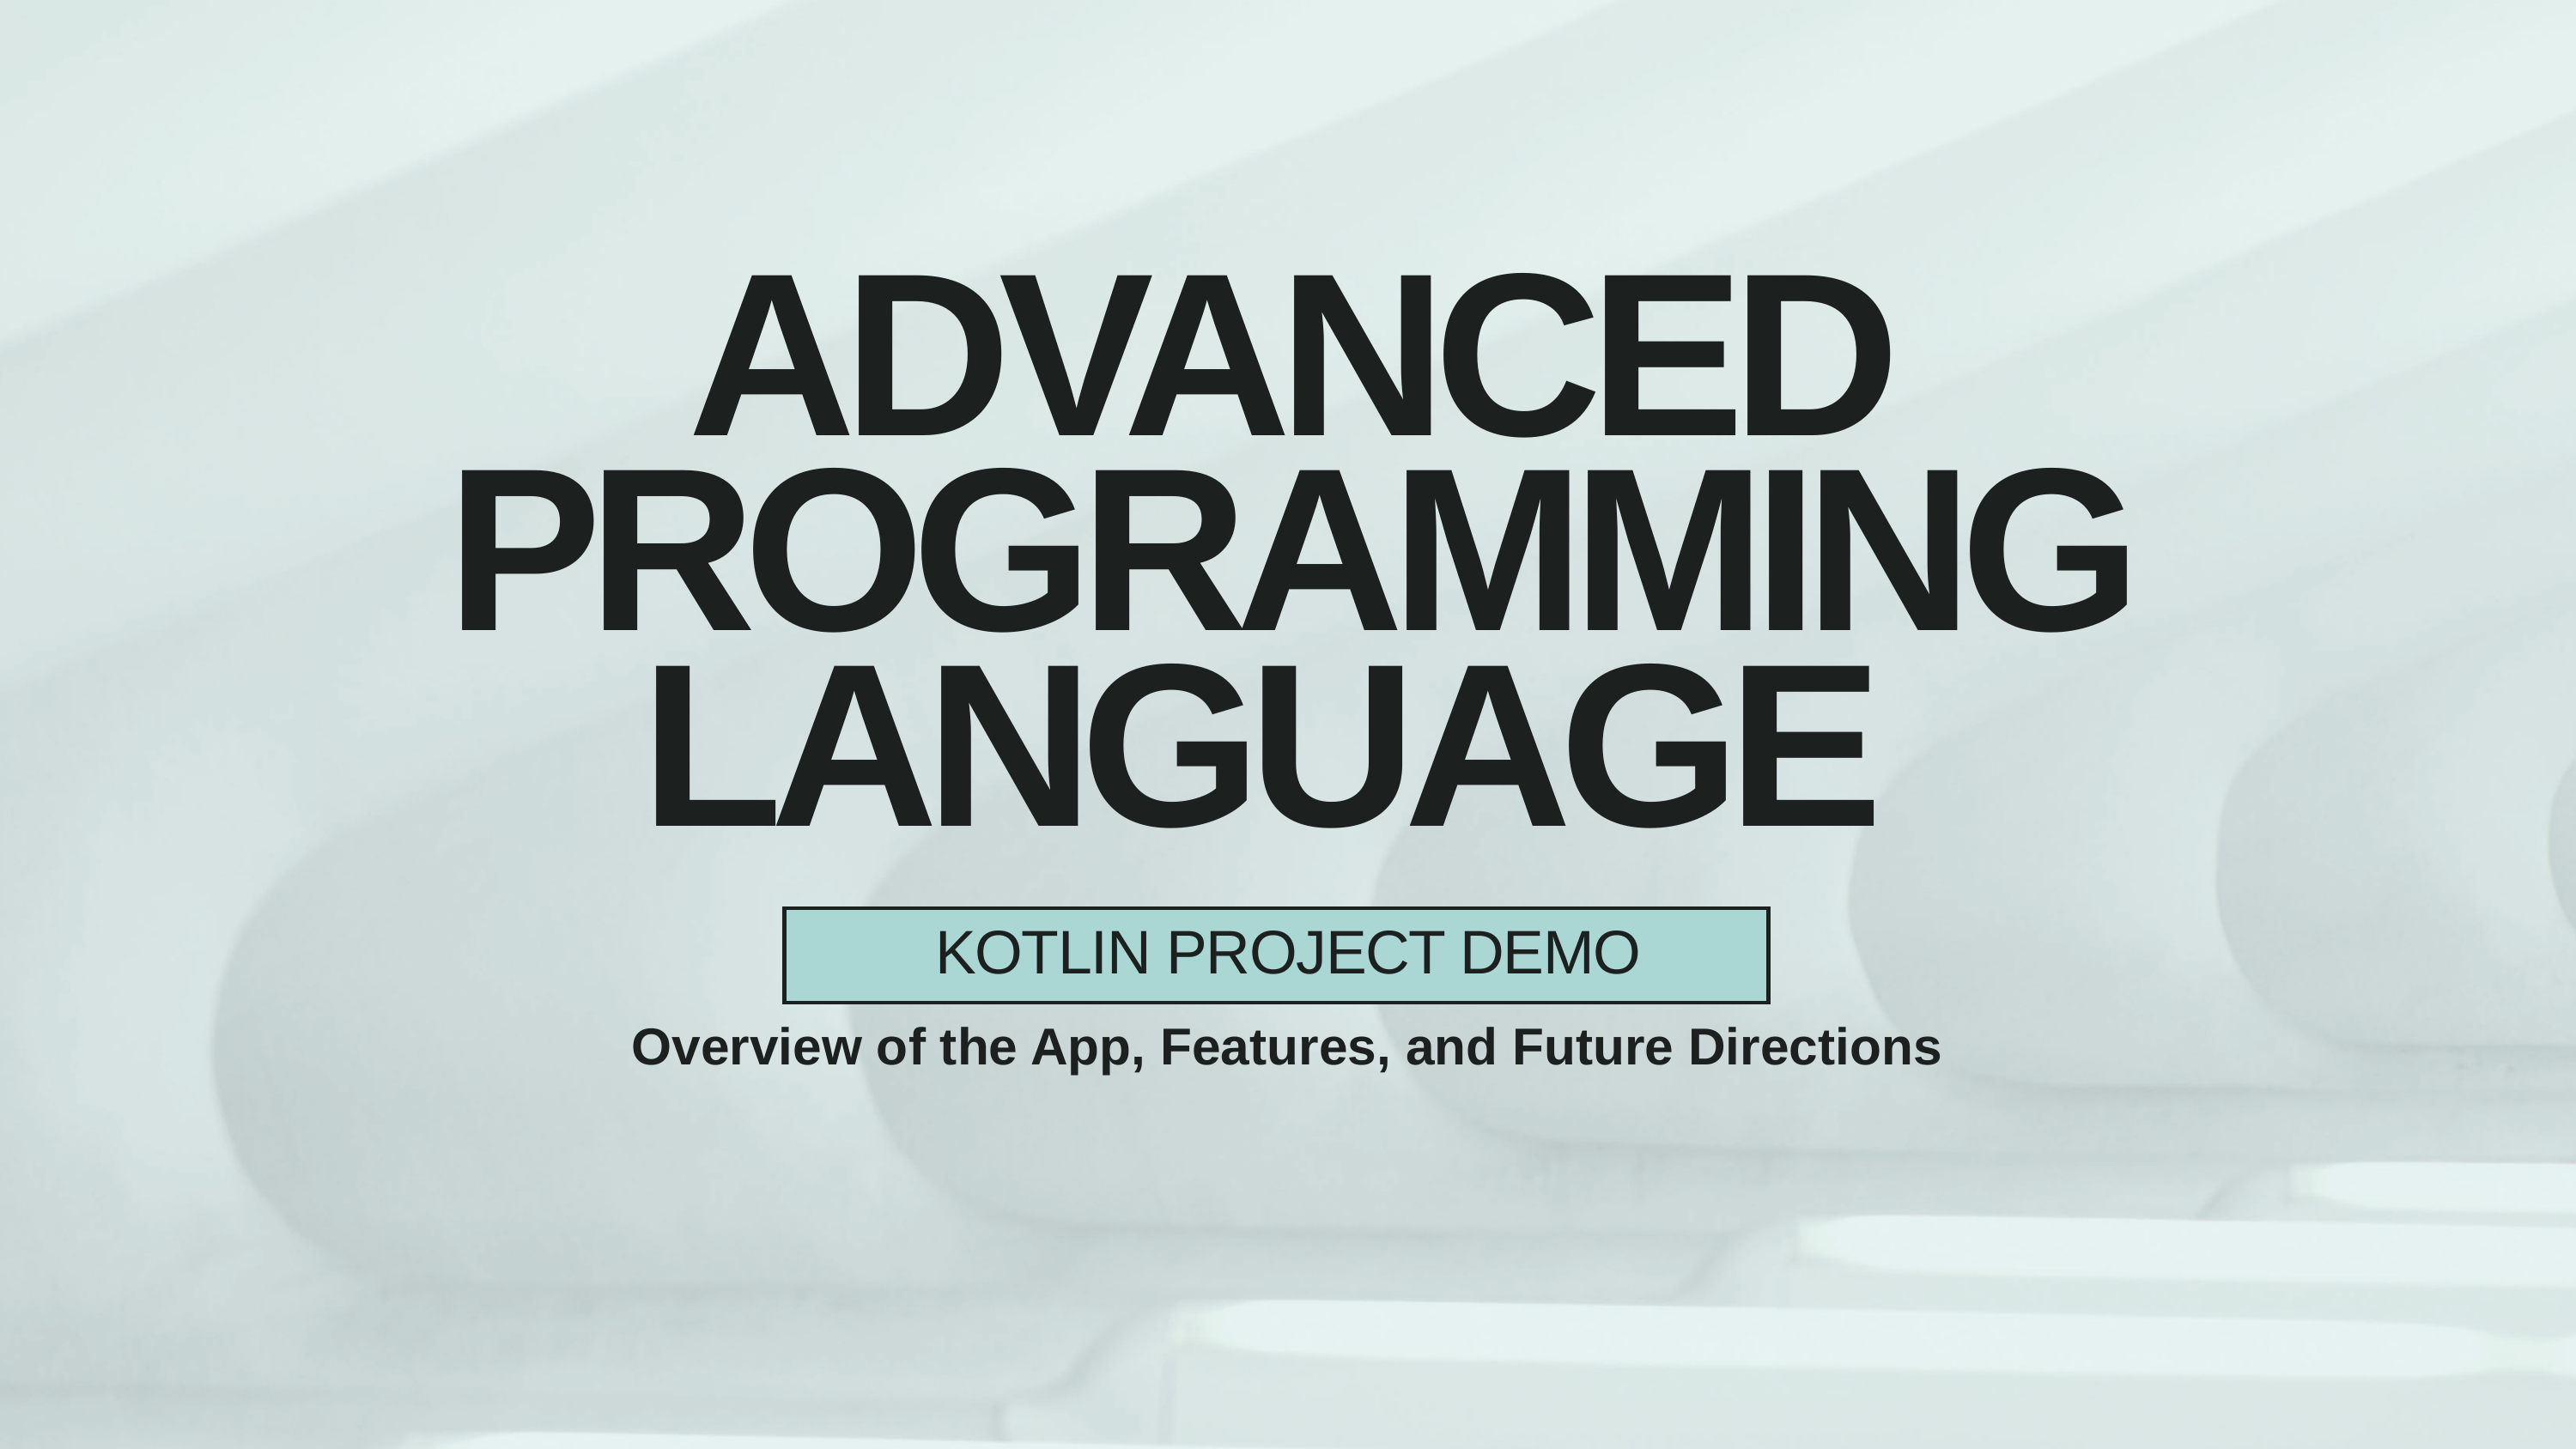

ADVANCED PROGRAMMING LANGUAGE

KOTLIN PROJECT DEMO
Overview of the App, Features, and Future Directions